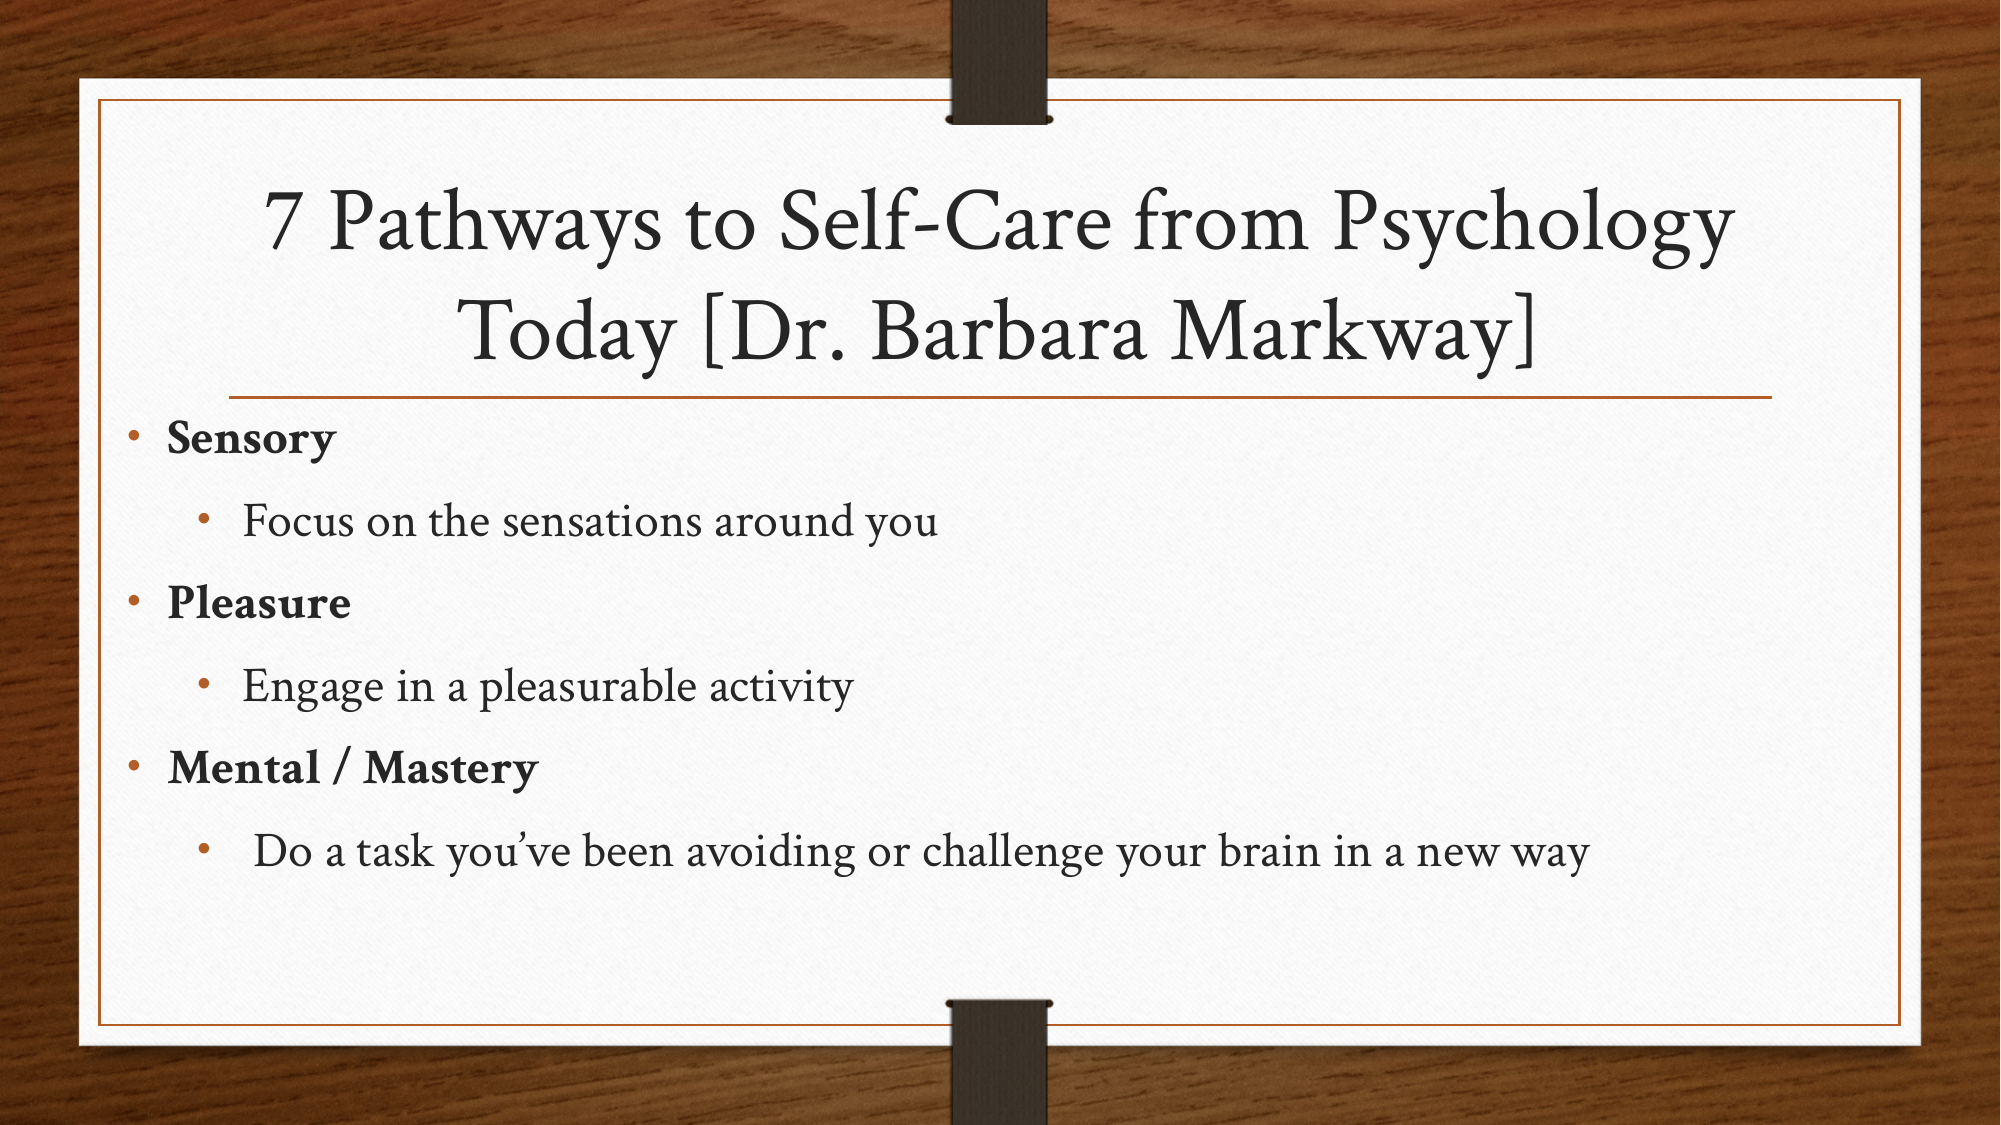

# 7 Pathways to Self-Care from Psychology Today [Dr. Barbara Markway]
Sensory
Focus on the sensations around you
Pleasure
Engage in a pleasurable activity
Mental / Mastery
 Do a task you’ve been avoiding or challenge your brain in a new way